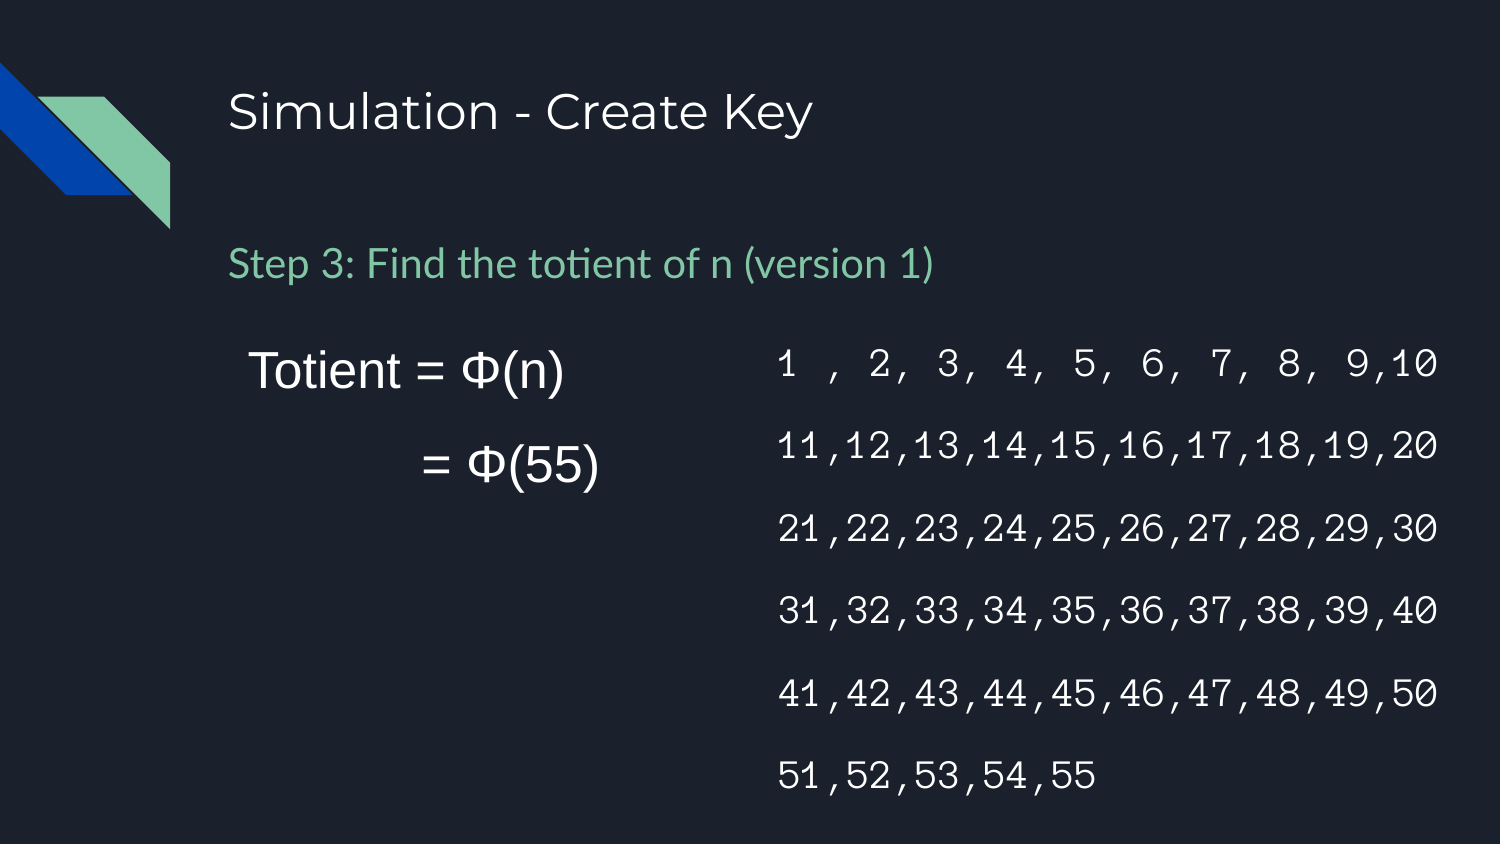

# Simulation - Create Key
Step 3: Find the totient of n (version 1)
Totient = Φ(n)
1 , 2, 3, 4, 5, 6, 7, 8, 9,10
11,12,13,14,15,16,17,18,19,20
21,22,23,24,25,26,27,28,29,30
31,32,33,34,35,36,37,38,39,40
41,42,43,44,45,46,47,48,49,50
51,52,53,54,55
            = Φ(55)